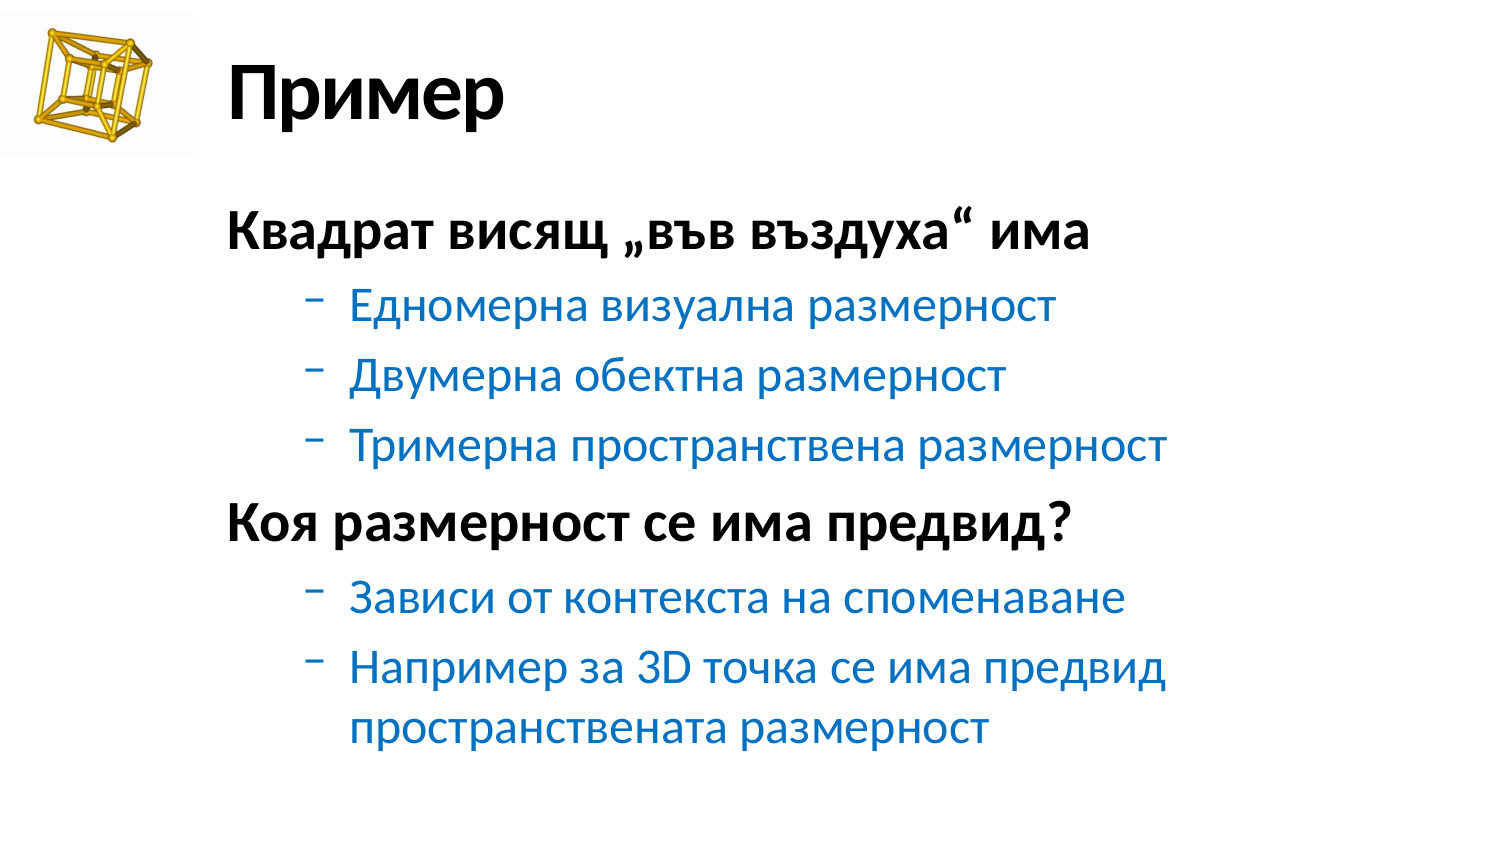

# Пример
Квадрат висящ „във въздуха“ има
Едномерна визуална размерност
Двумерна обектна размерност
Тримерна пространствена размерност
Коя размерност се има предвид?
Зависи от контекста на споменаване
Например за 3D точка се има предвид пространствената размерност